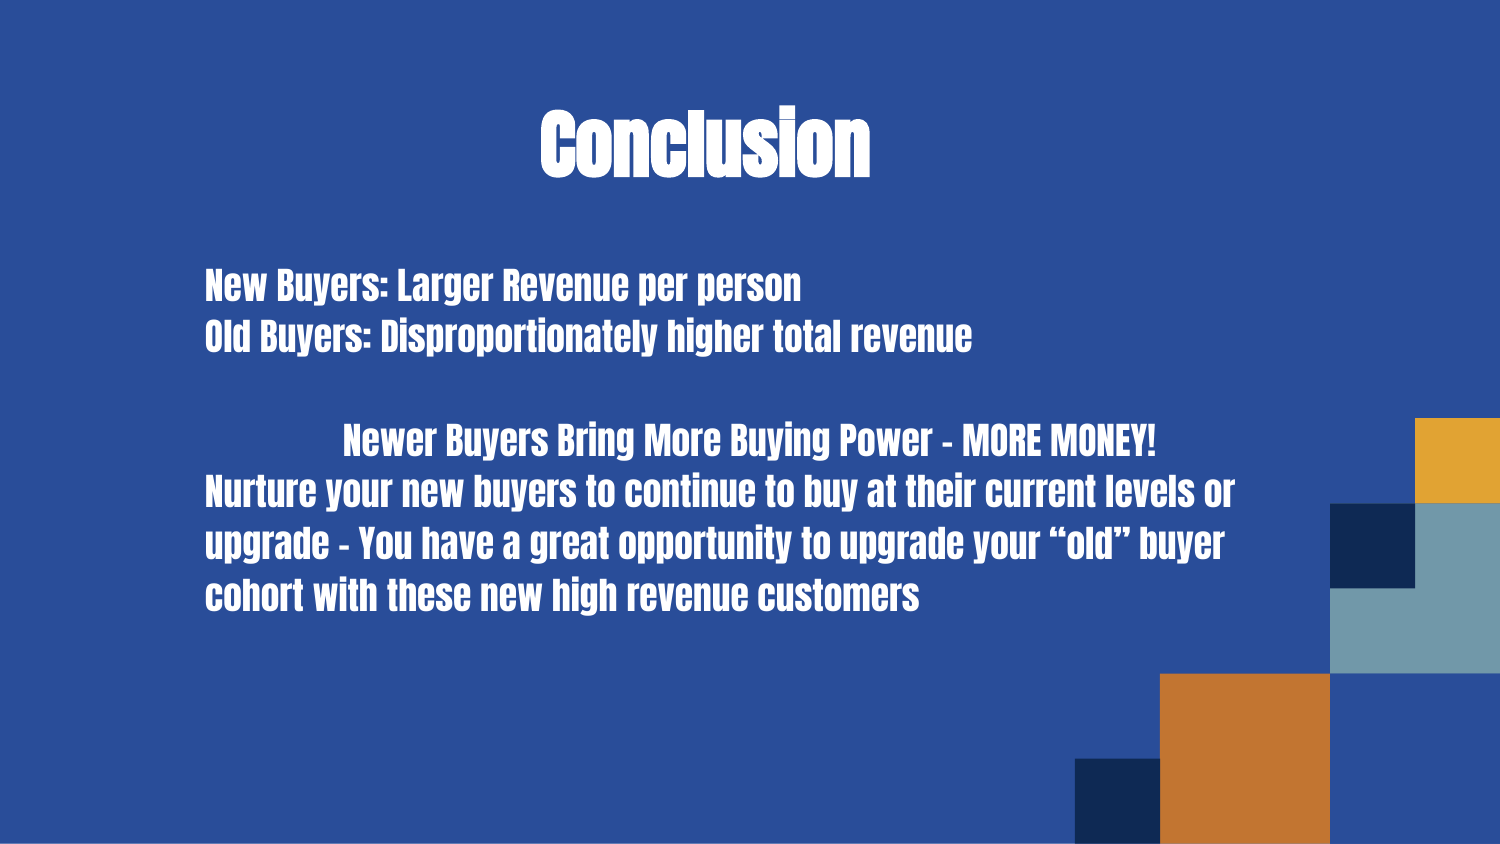

Conclusion
New Buyers: Larger Revenue per person
Old Buyers: Disproportionately higher total revenue

Newer Buyers Bring More Buying Power - MORE MONEY!
Nurture your new buyers to continue to buy at their current levels or upgrade - You have a great opportunity to upgrade your “old” buyer cohort with these new high revenue customers